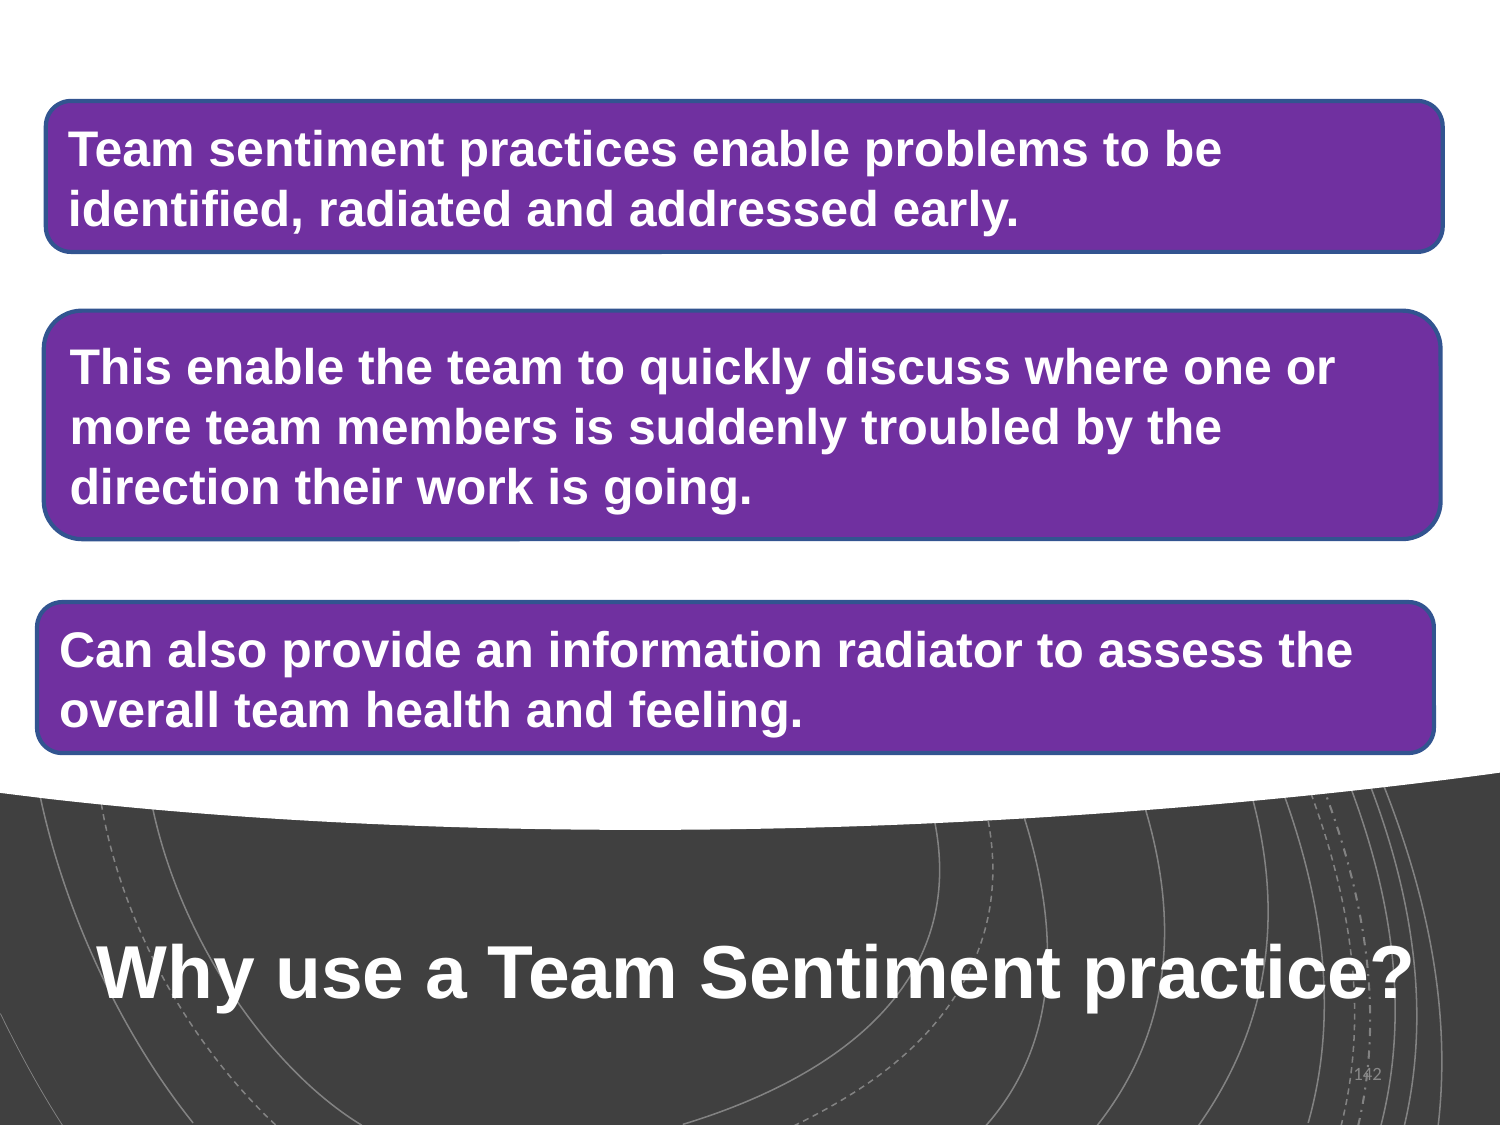

Team sentiment practices enable problems to be identified, radiated and addressed early.
This enable the team to quickly discuss where one or more team members is suddenly troubled by the direction their work is going.
Can also provide an information radiator to assess the overall team health and feeling.
# Why use a Team Sentiment practice?
142